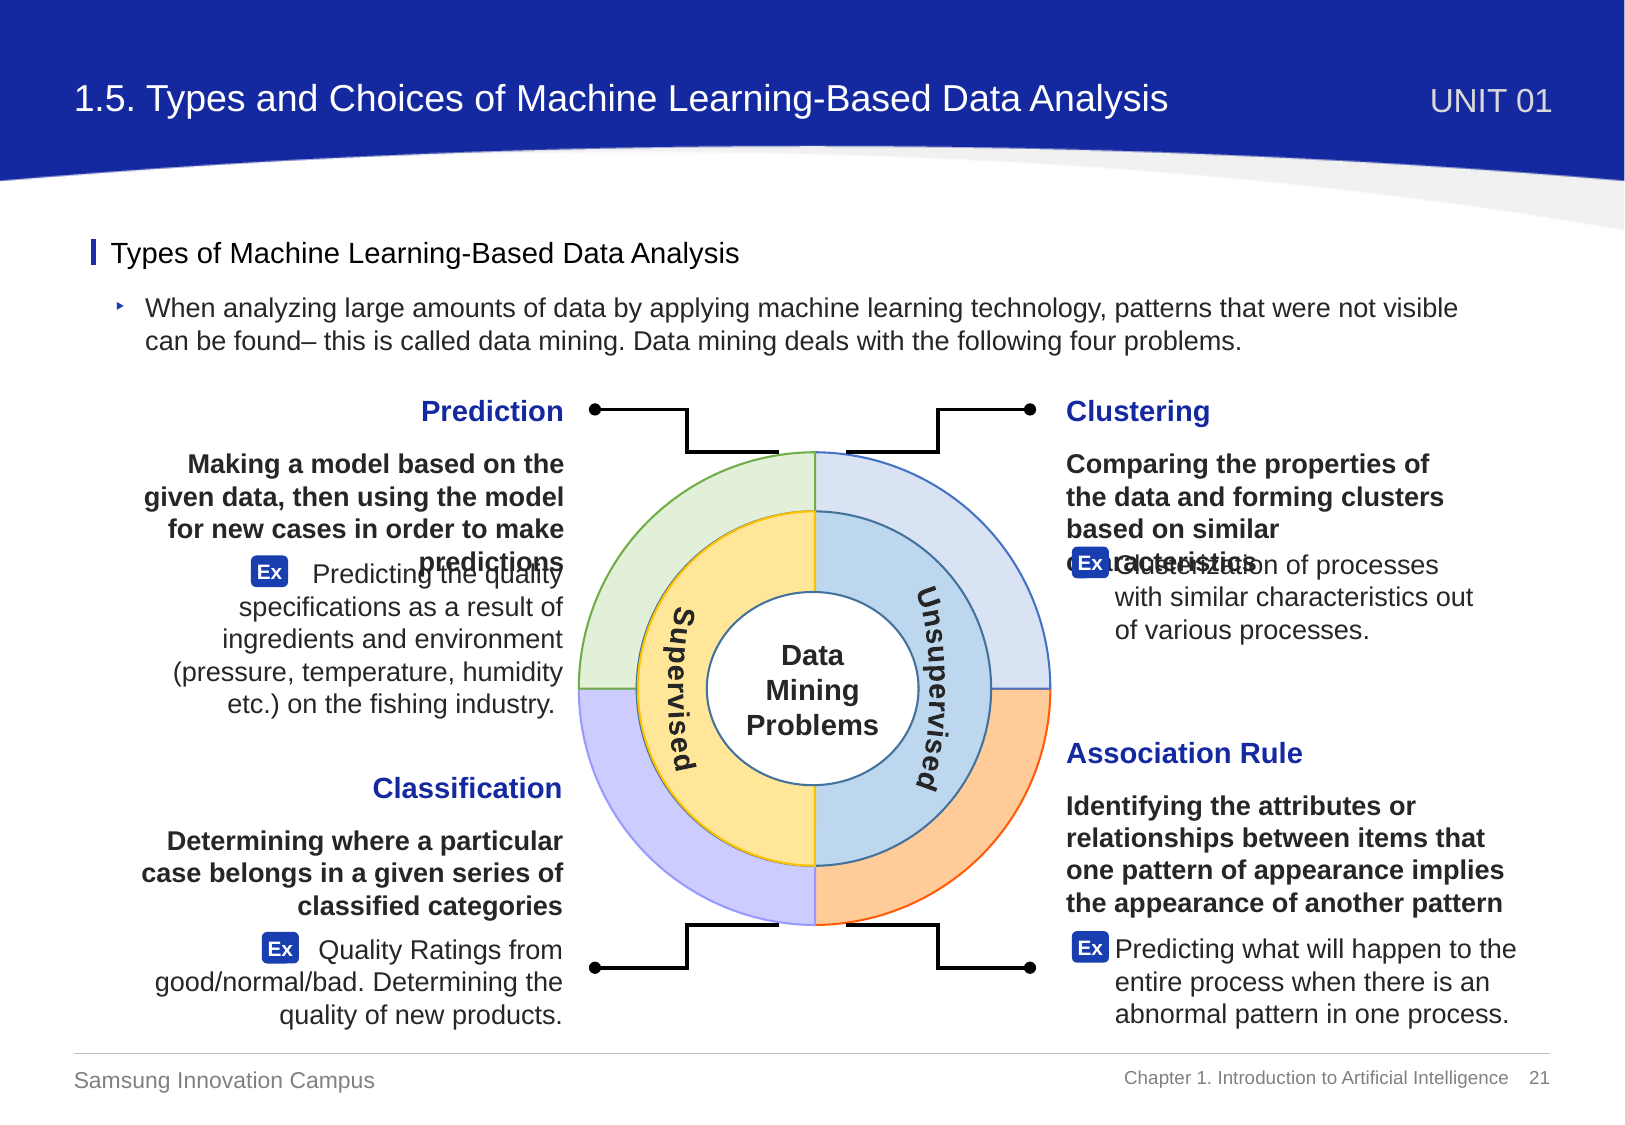

1.5. Types and Choices of Machine Learning-Based Data Analysis
UNIT 01
Types of Machine Learning-Based Data Analysis
When analyzing large amounts of data by applying machine learning technology, patterns that were not visible can be found– this is called data mining. Data mining deals with the following four problems.
Prediction
Making a model based on the given data, then using the model for new cases in order to make predictions
Clustering
Comparing the properties of the data and forming clusters based on similar characteristics

Clusterization of processes with similar characteristics out of various processes.
Ex
Predicting the quality specifications as a result of ingredients and environment (pressure, temperature, humidity etc.) on the fishing industry.
Ex
Data
Mining
Problems
Unsupervised
Supervised
Association Rule
Identifying the attributes or relationships between items that one pattern of appearance implies the appearance of another pattern
Classification
Determining where a particular case belongs in a given series of classified categories
Predicting what will happen to the entire process when there is an abnormal pattern in one process.
Ex
Quality Ratings from good/normal/bad. Determining the quality of new products.
Ex